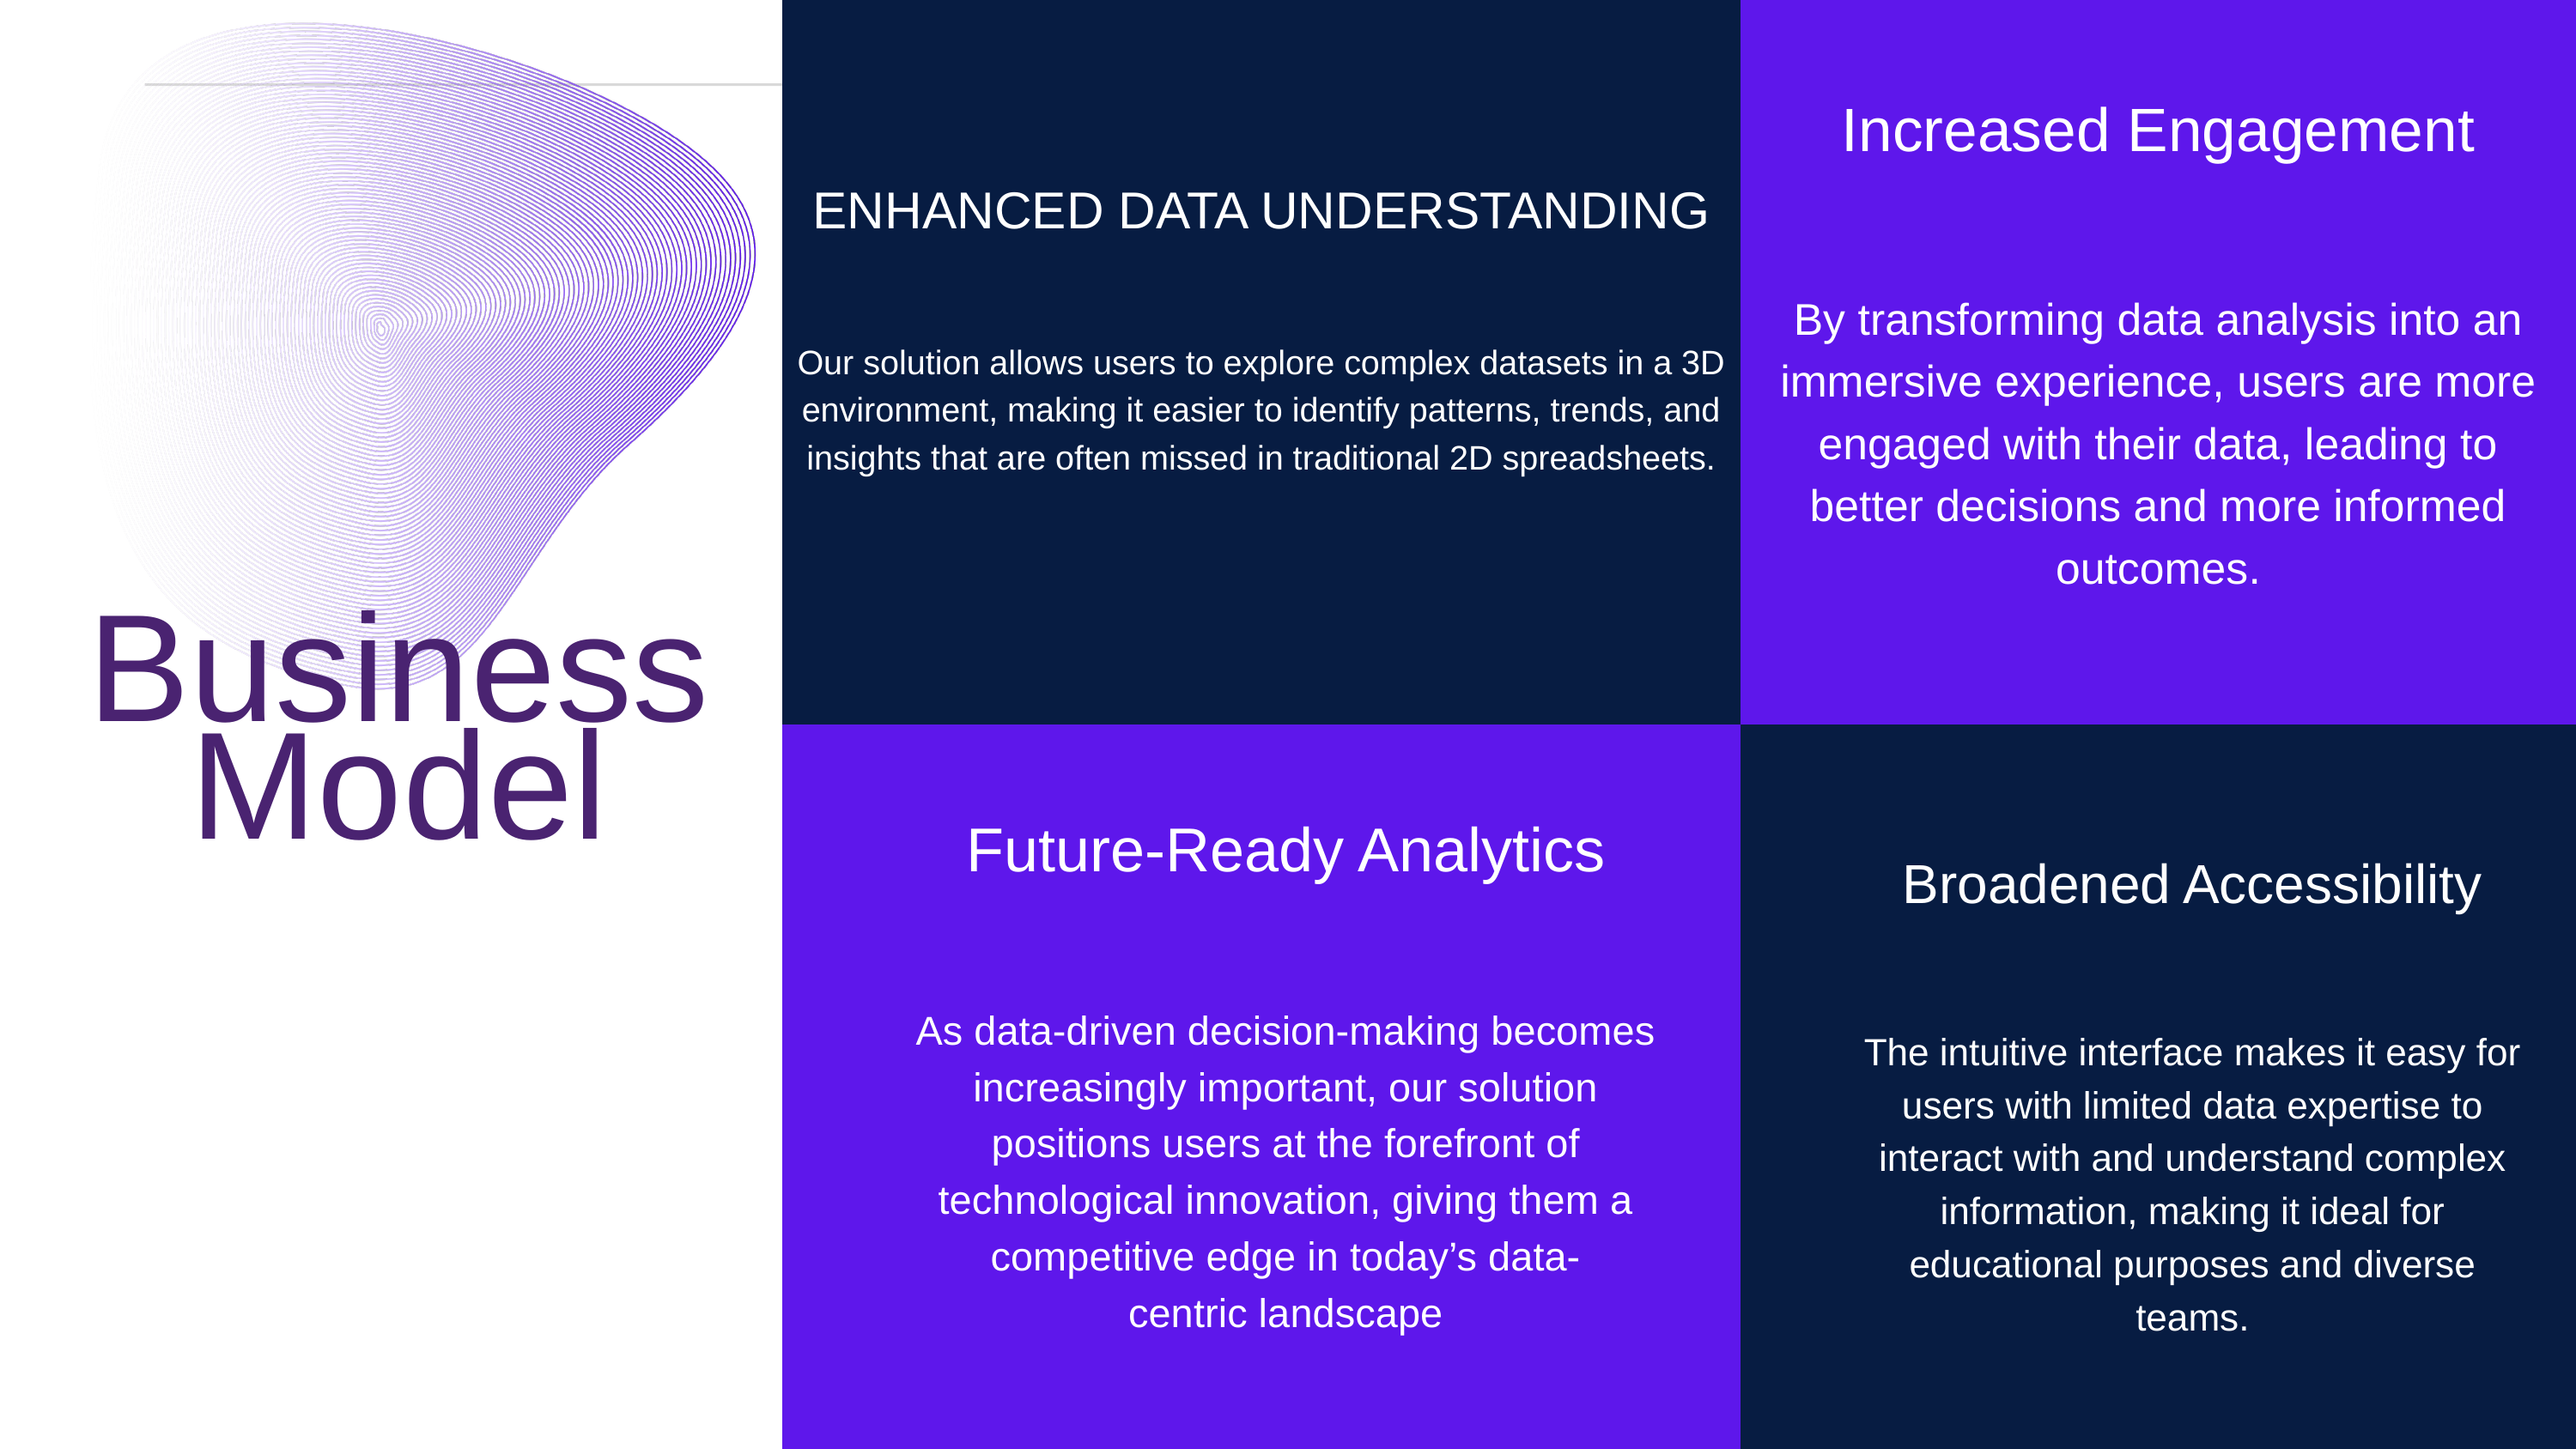

ENHANCED DATA UNDERSTANDING

Our solution allows users to explore complex datasets in a 3D environment, making it easier to identify patterns, trends, and insights that are often missed in traditional 2D spreadsheets.

Increased Engagement

By transforming data analysis into an immersive experience, users are more engaged with their data, leading to better decisions and more informed outcomes.

Business Model

Future-Ready Analytics

As data-driven decision-making becomes increasingly important, our solution positions users at the forefront of technological innovation, giving them a competitive edge in today’s data-centric landscape
Broadened Accessibility

The intuitive interface makes it easy for users with limited data expertise to interact with and understand complex information, making it ideal for educational purposes and diverse teams.